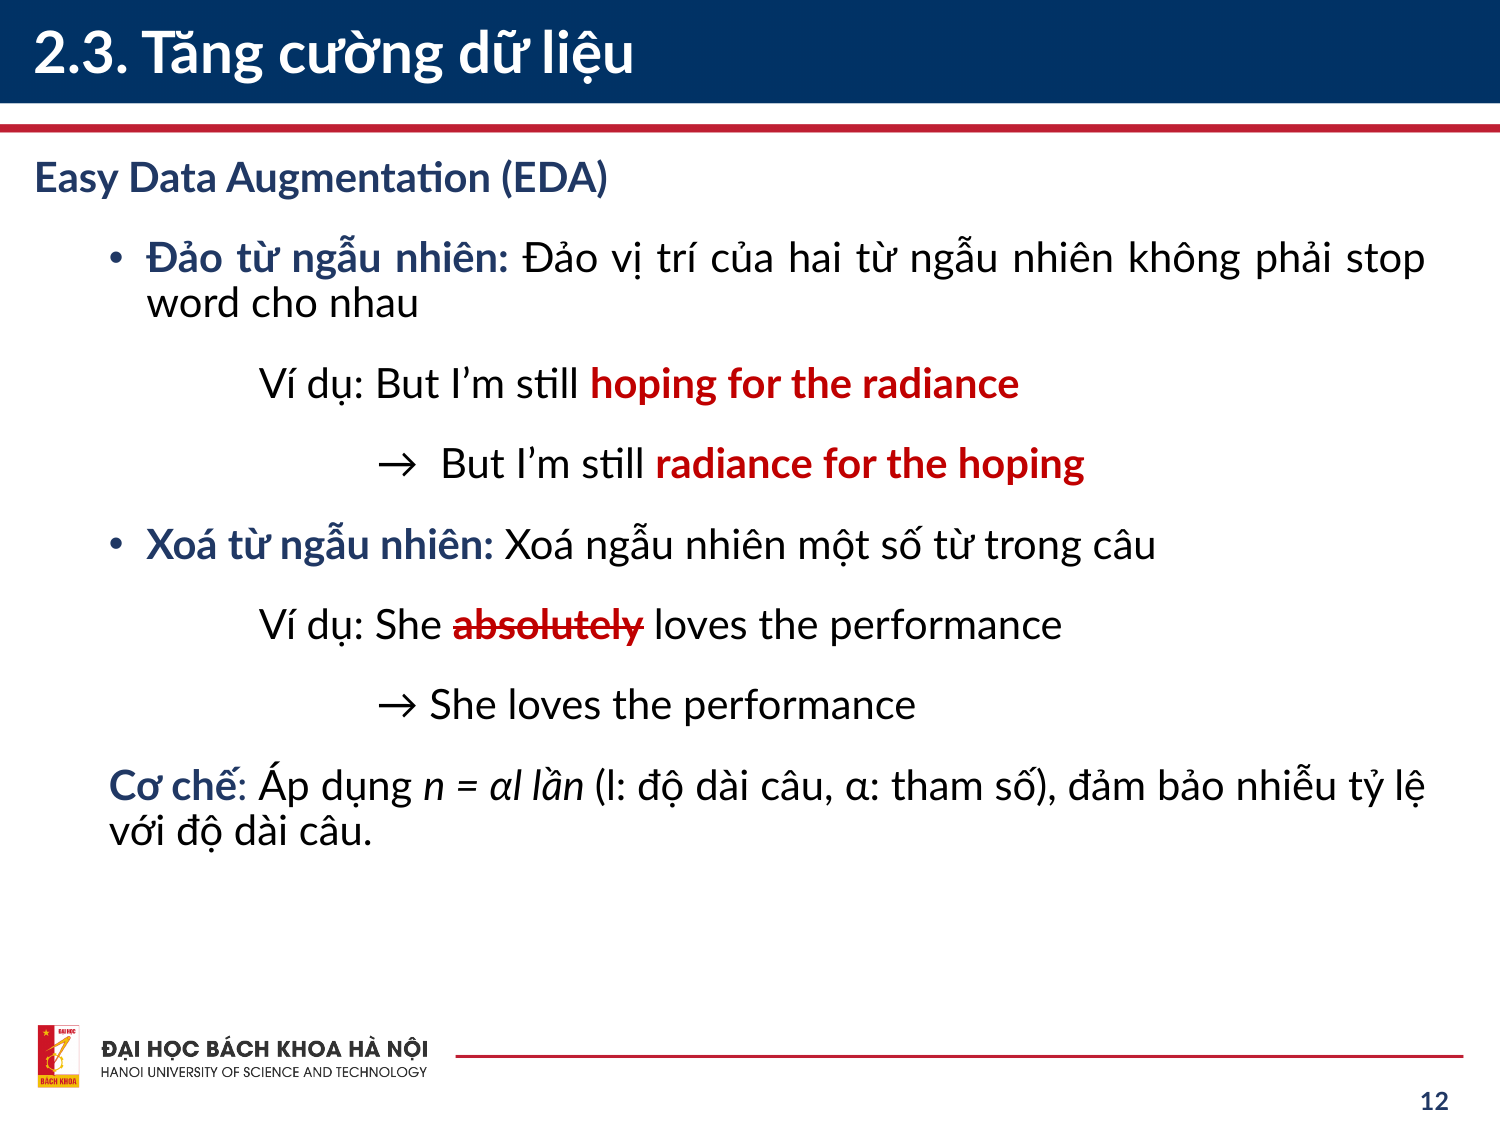

# 2.3. Tăng cường dữ liệu
Easy Data Augmentation (EDA)
Đảo từ ngẫu nhiên: Đảo vị trí của hai từ ngẫu nhiên không phải stop word cho nhau
	Ví dụ: But I’m still hoping for the radiance
	           →  But I’m still radiance for the hoping
Xoá từ ngẫu nhiên: Xoá ngẫu nhiên một số từ trong câu
	Ví dụ: She absolutely loves the performance
 	           → She loves the performance
Cơ chế: Áp dụng n = αl lần (l: độ dài câu, α: tham số), đảm bảo nhiễu tỷ lệ với độ dài câu.

12